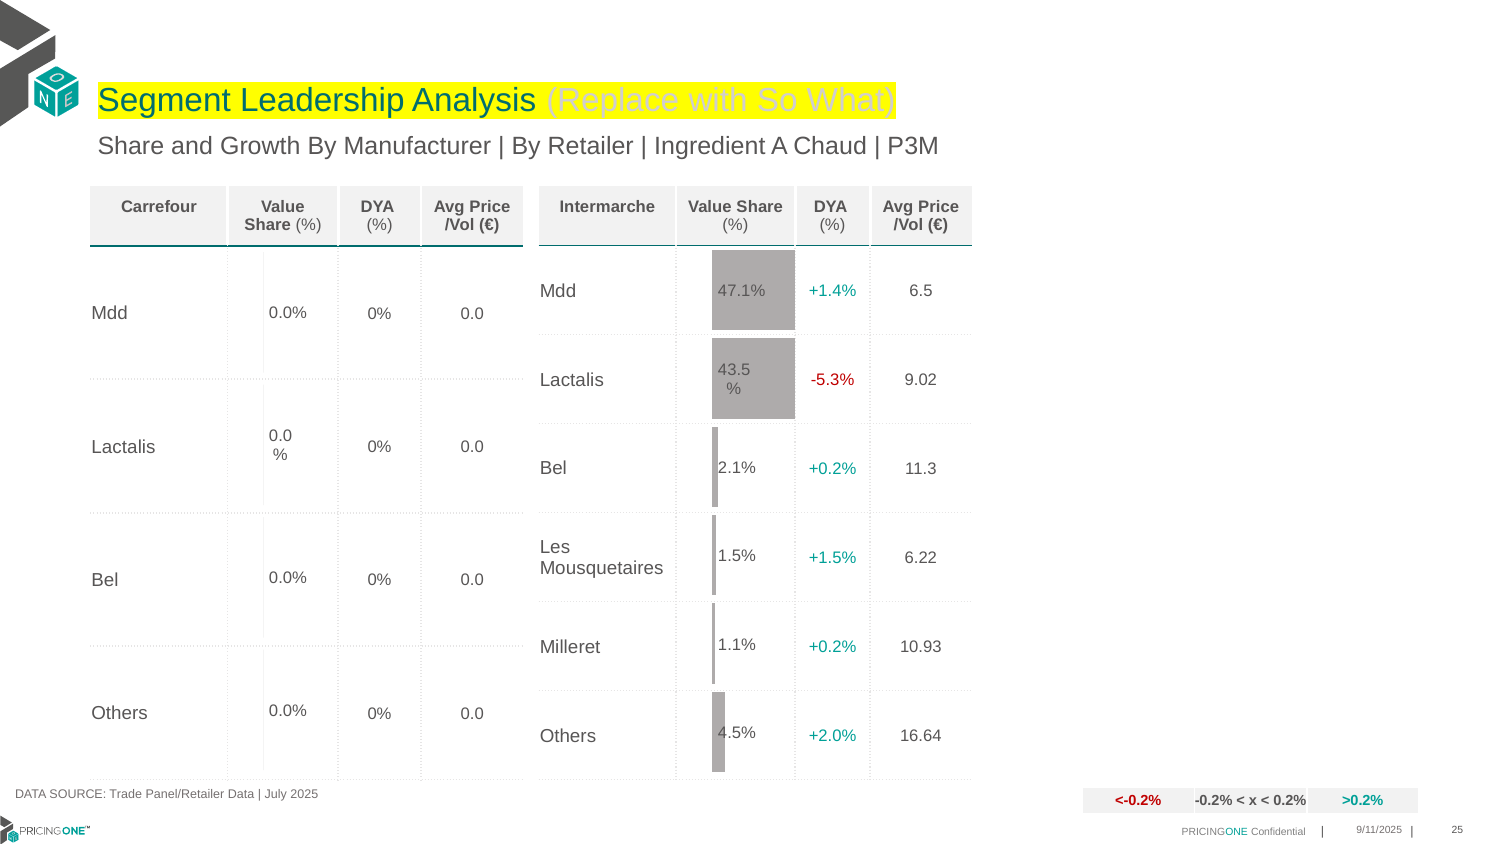

# Segment Leadership Analysis (Replace with So What)
Share and Growth By Manufacturer | By Retailer | Ingredient A Chaud | P3M
| Carrefour | Value Share (%) | DYA (%) | Avg Price /Vol (€) |
| --- | --- | --- | --- |
| Mdd |  | 0% | 0.0 |
| Lactalis |  | 0% | 0.0 |
| Bel |  | 0% | 0.0 |
| Others |  | 0% | 0.0 |
| Intermarche | Value Share (%) | DYA (%) | Avg Price /Vol (€) |
| --- | --- | --- | --- |
| Mdd |  | +1.4% | 6.5 |
| Lactalis |  | -5.3% | 9.02 |
| Bel |  | +0.2% | 11.3 |
| Les Mousquetaires |  | +1.5% | 6.22 |
| Milleret |  | +0.2% | 10.93 |
| Others |  | +2.0% | 16.64 |

### Chart

| Category | Ingredient A Chaud | Intermarche |
|---|---|
|  | 0.47148417670046305 |

### Chart

| Category | Ingredient A Chaud | Carrefour |
|---|---|
|  | 0.0 |
DATA SOURCE: Trade Panel/Retailer Data | July 2025
| <-0.2% | -0.2% < x < 0.2% | >0.2% |
| --- | --- | --- |

9/11/2025
25